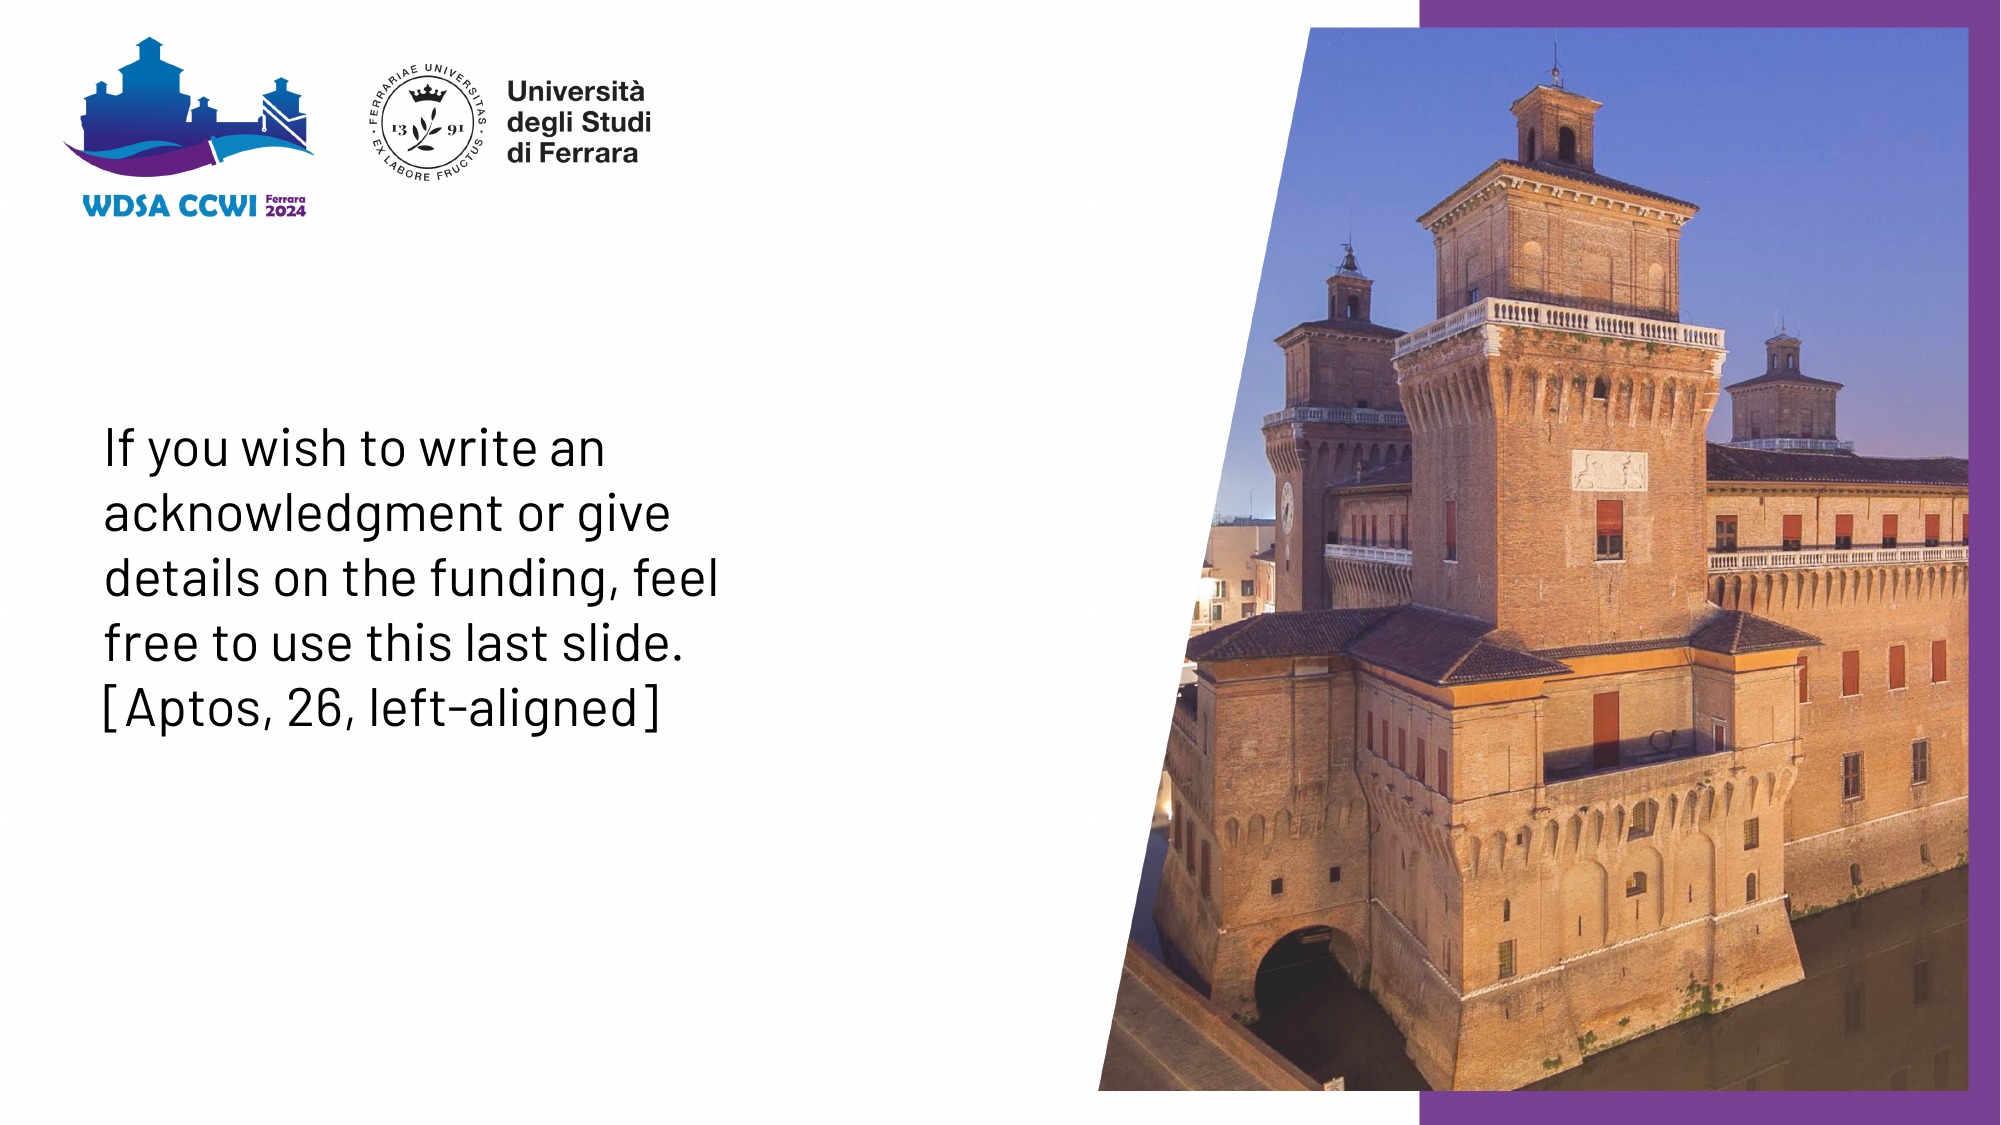

If you wish to write an acknowledgment or give details on the funding, feel free to use this last slide. [Aptos, 26, left-aligned]